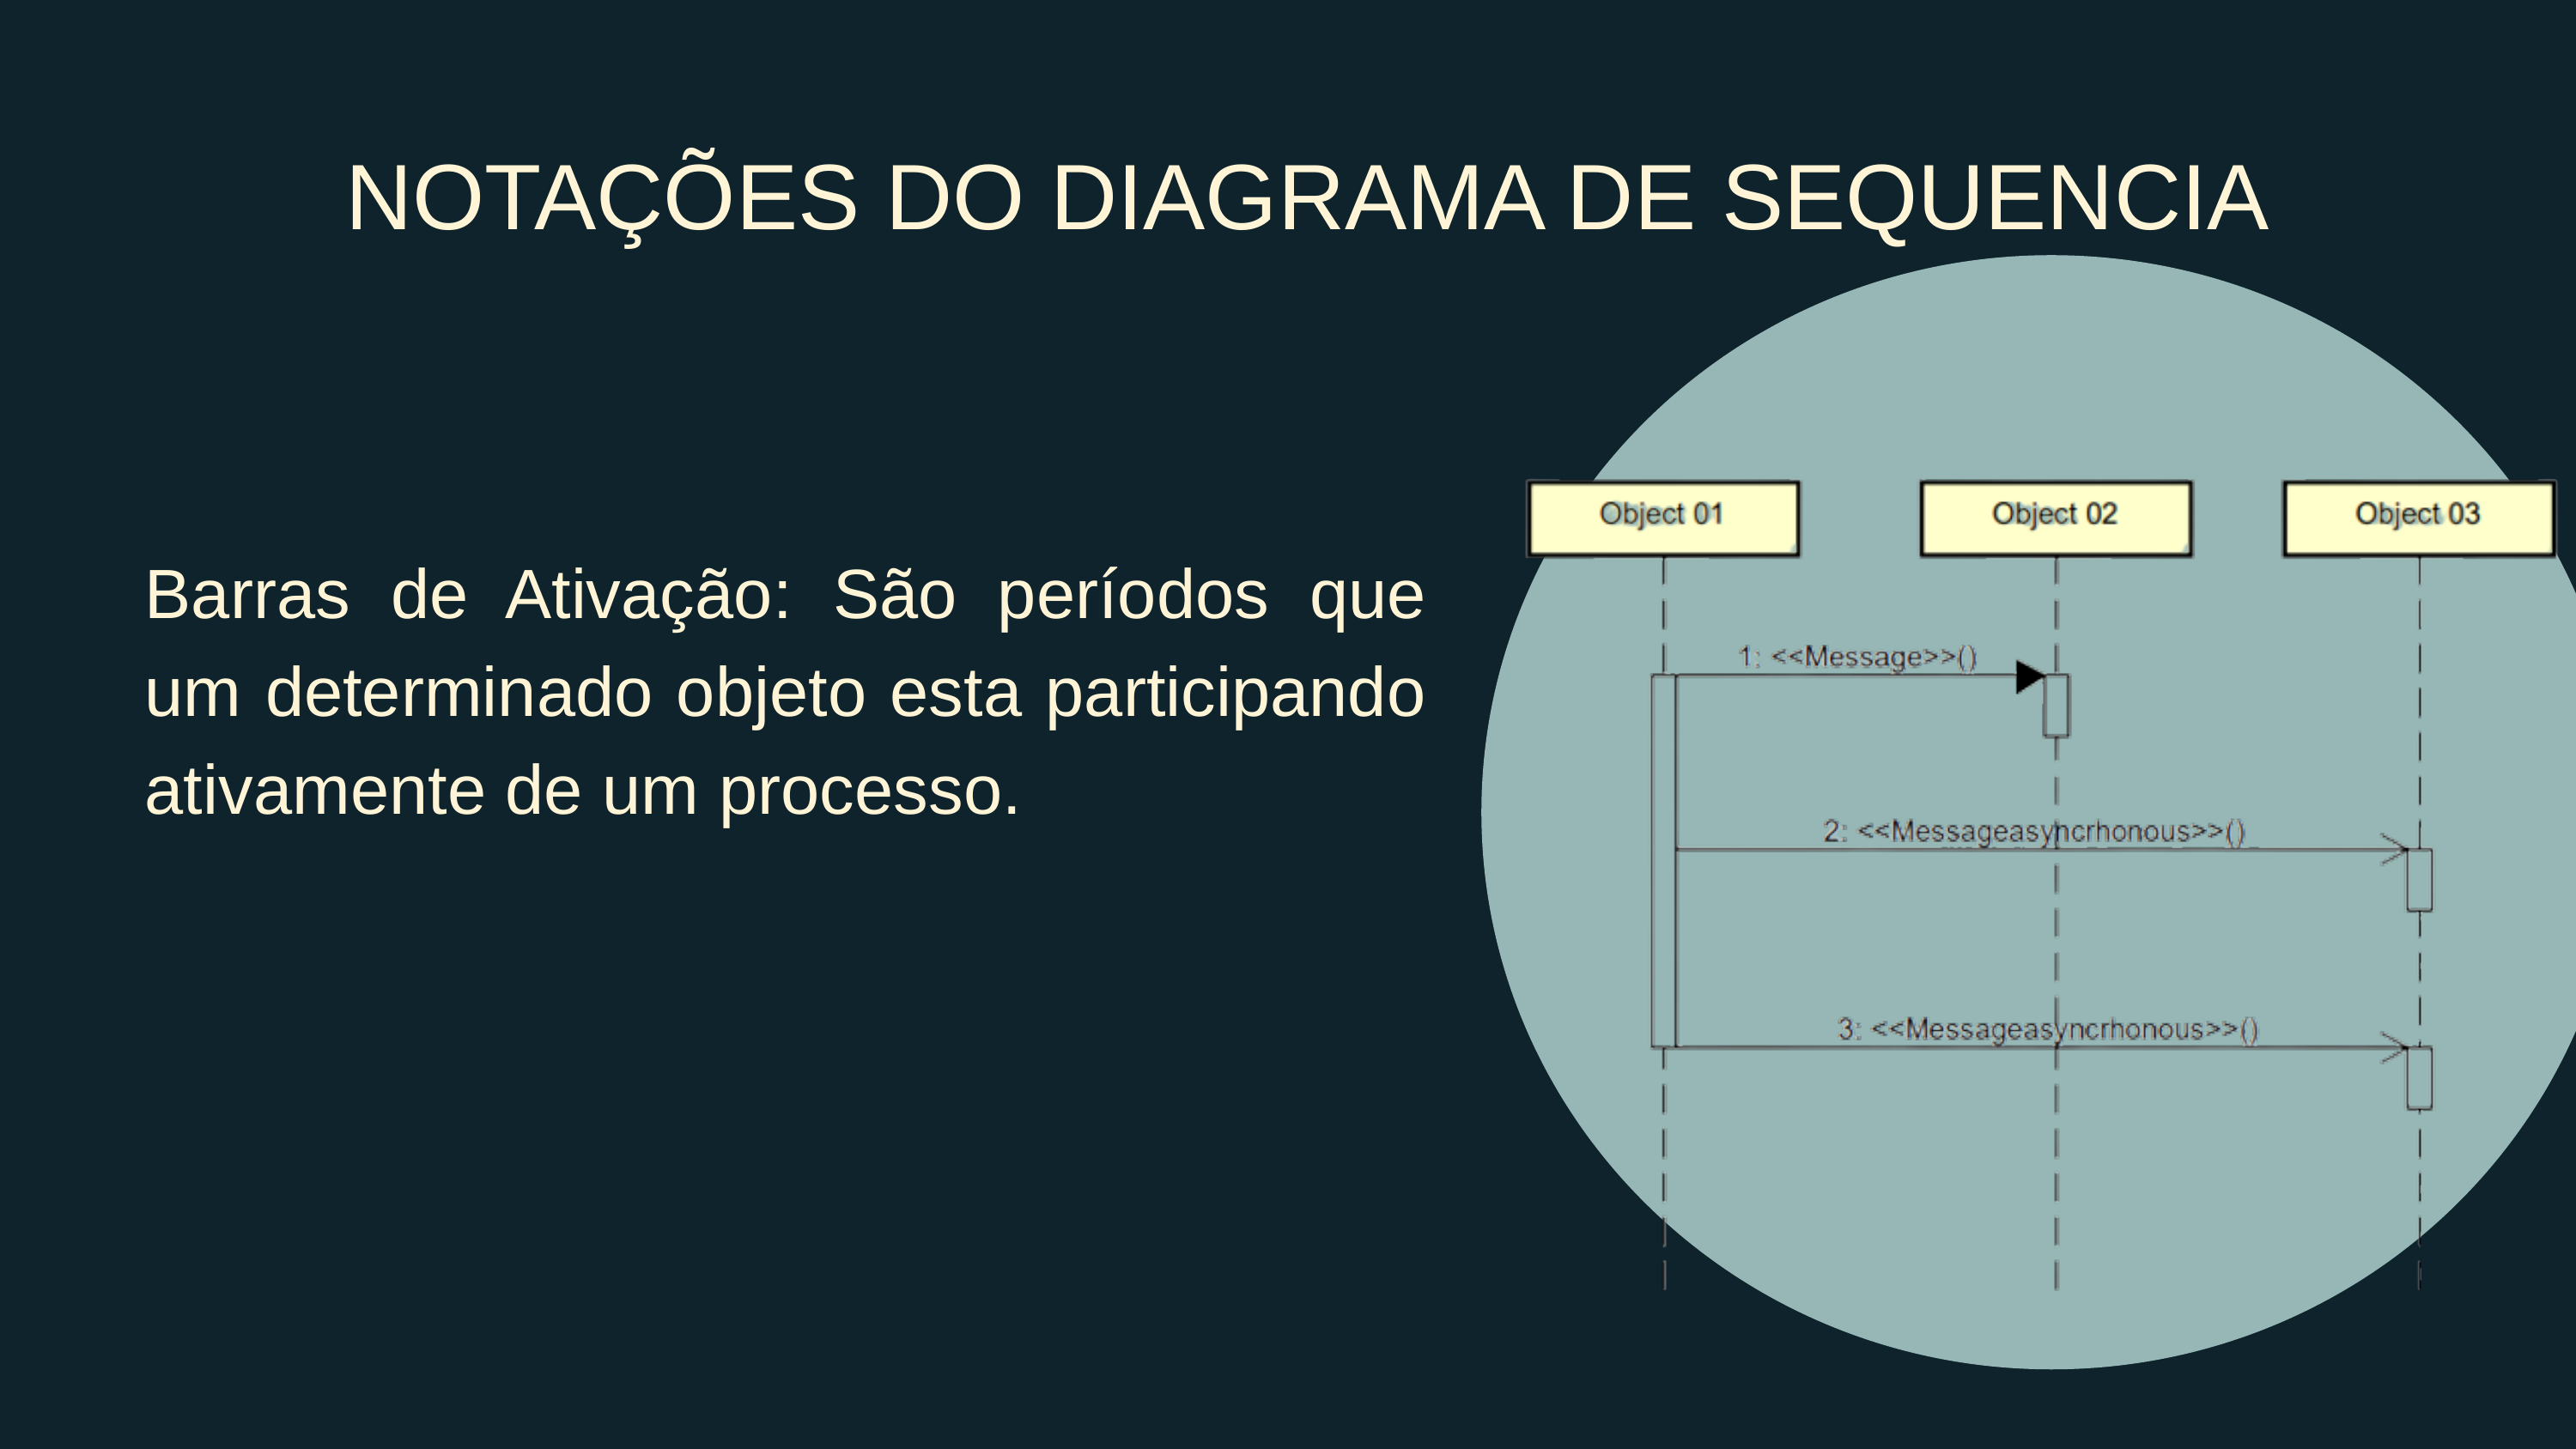

NOTAÇÕES DO DIAGRAMA DE SEQUENCIA

Barras de Ativação: São períodos que um determinado objeto esta participando ativamente de um processo.